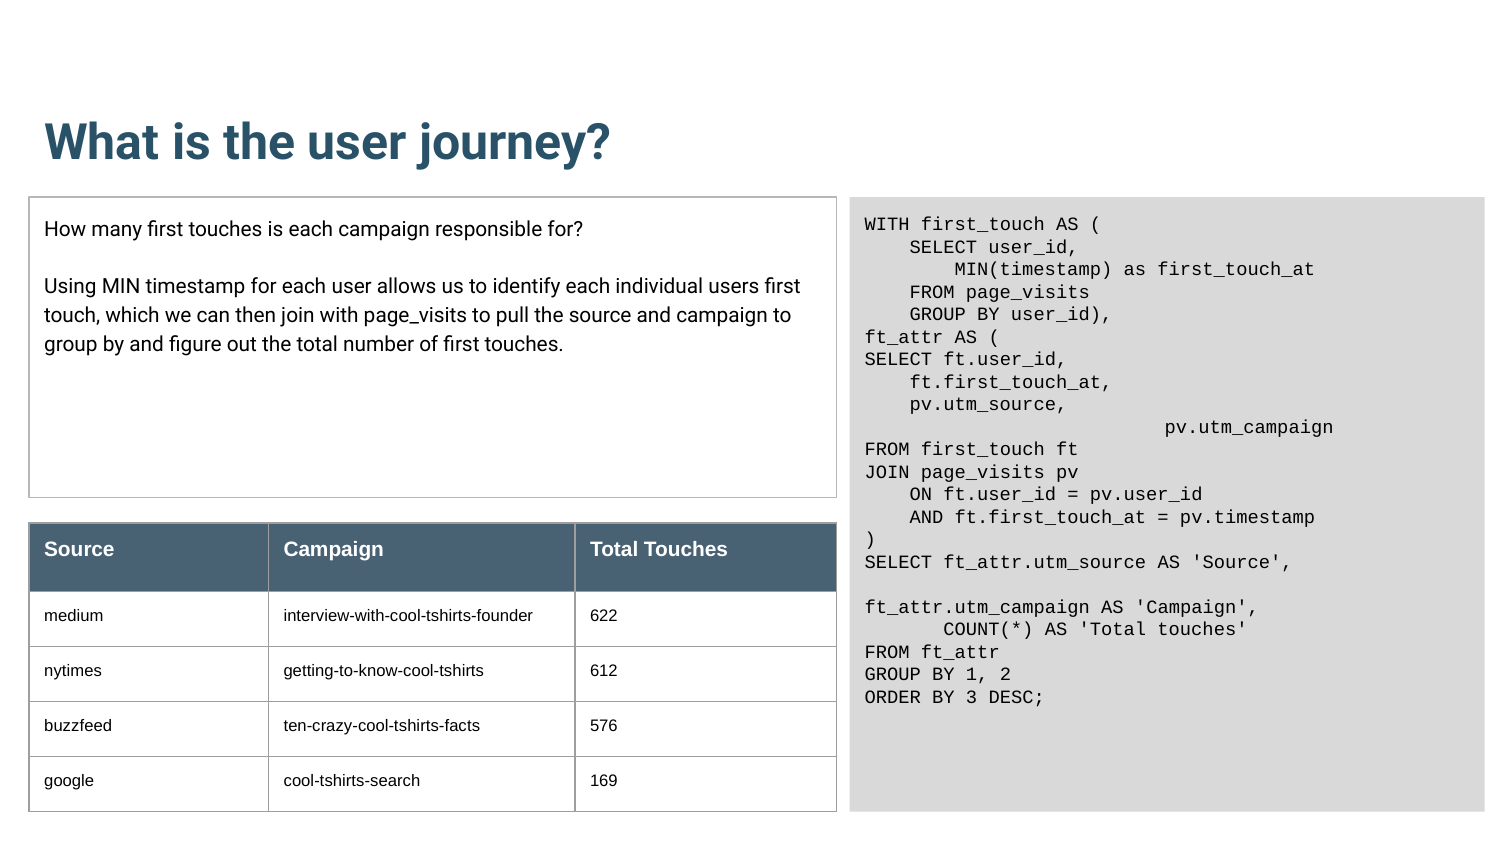

What is the user journey?
How many first touches is each campaign responsible for?

Using MIN timestamp for each user allows us to identify each individual users first touch, which we can then join with page_visits to pull the source and campaign to group by and figure out the total number of first touches.
WITH first_touch AS (
    SELECT user_id,
        MIN(timestamp) as first_touch_at
    FROM page_visits
    GROUP BY user_id),
ft_attr AS (
SELECT ft.user_id,
    ft.first_touch_at,
    pv.utm_source,
		pv.utm_campaign
FROM first_touch ft
JOIN page_visits pv
    ON ft.user_id = pv.user_id
    AND ft.first_touch_at = pv.timestamp
)
SELECT ft_attr.utm_source AS 'Source',
			 ft_attr.utm_campaign AS 'Campaign',
       COUNT(*) AS 'Total touches'
FROM ft_attr
GROUP BY 1, 2
ORDER BY 3 DESC;

| Source | Campaign | Total Touches |
| --- | --- | --- |
| medium | interview-with-cool-tshirts-founder | 622 |
| nytimes | getting-to-know-cool-tshirts | 612 |
| buzzfeed | ten-crazy-cool-tshirts-facts | 576 |
| google | cool-tshirts-search | 169 |